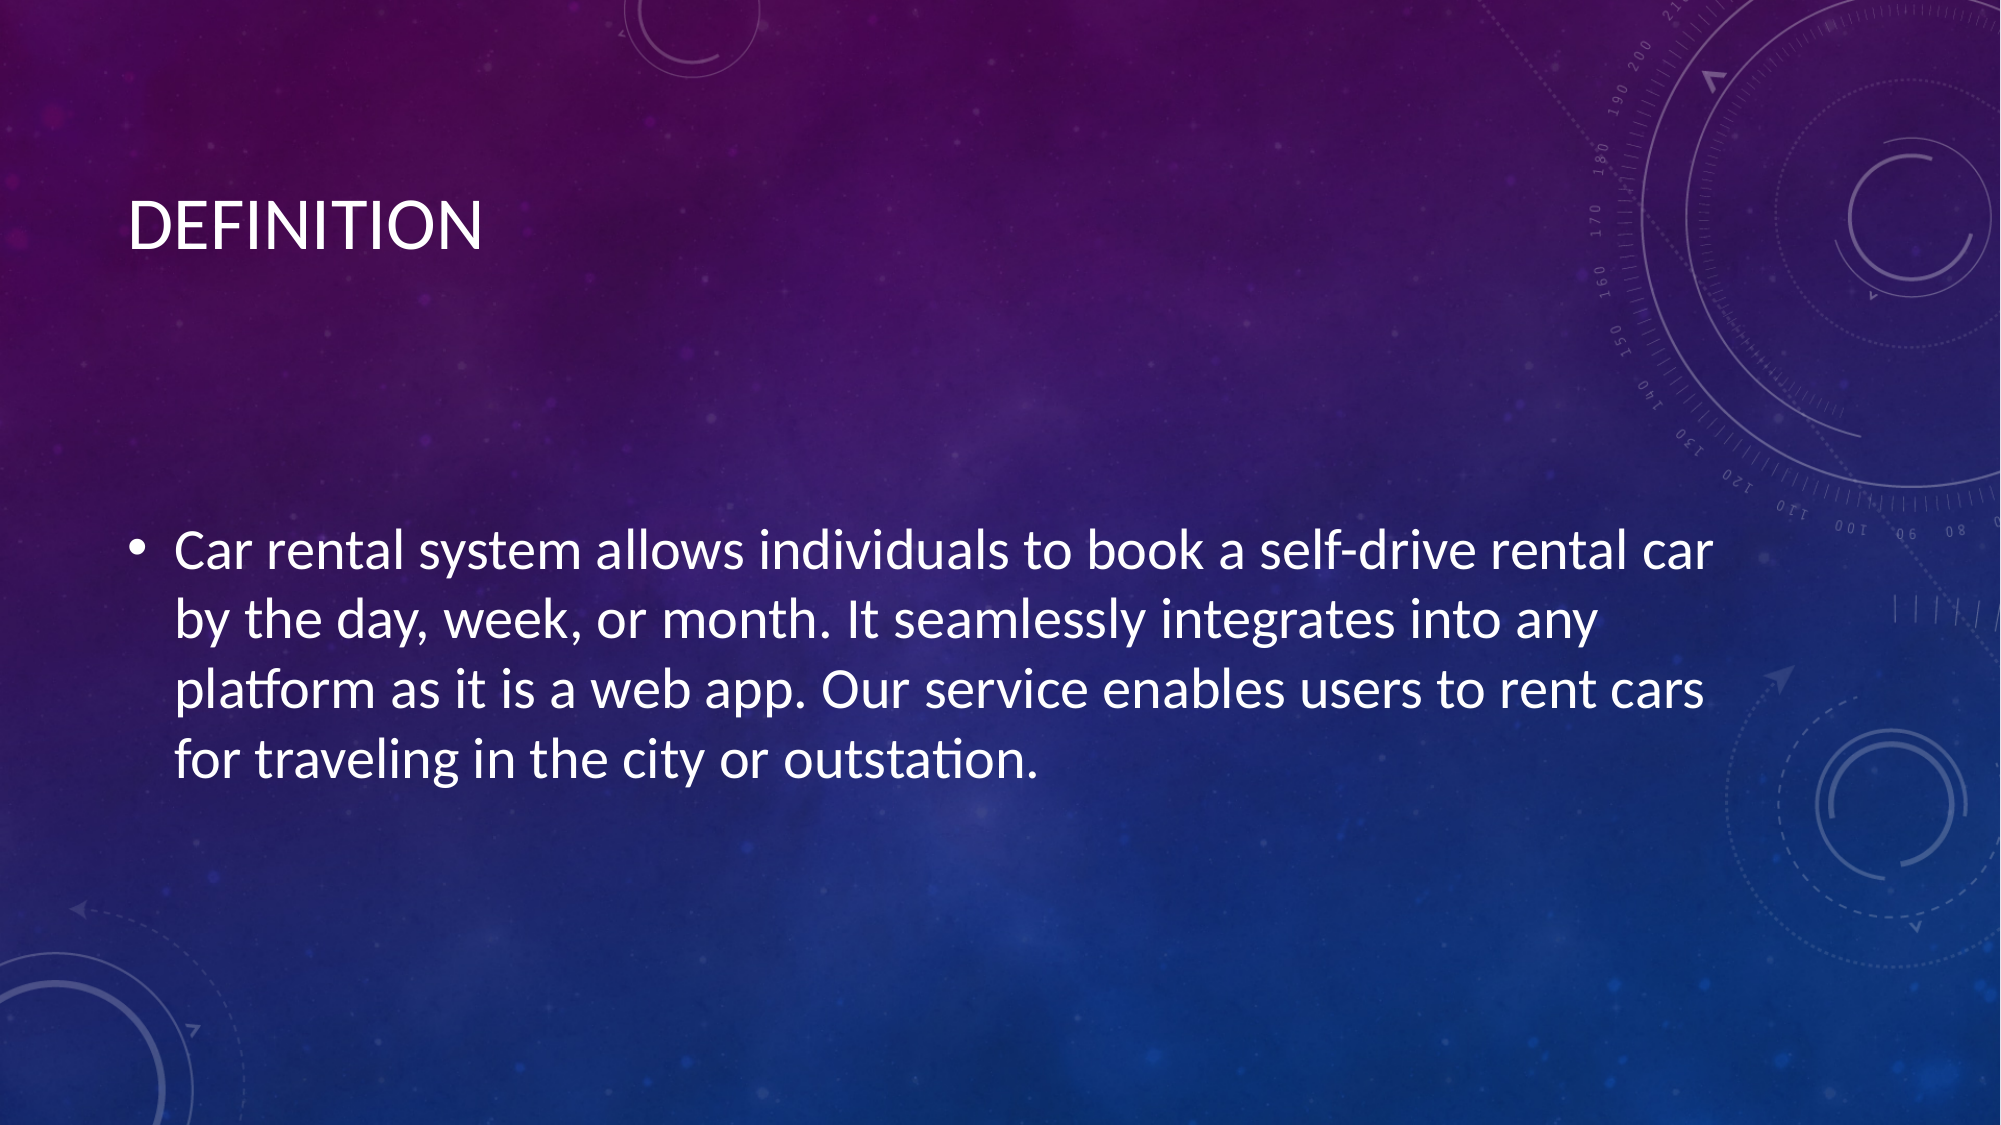

# definition
Car rental system allows individuals to book a self-drive rental car by the day, week, or month. It seamlessly integrates into any platform as it is a web app. Our service enables users to rent cars for traveling in the city or outstation.